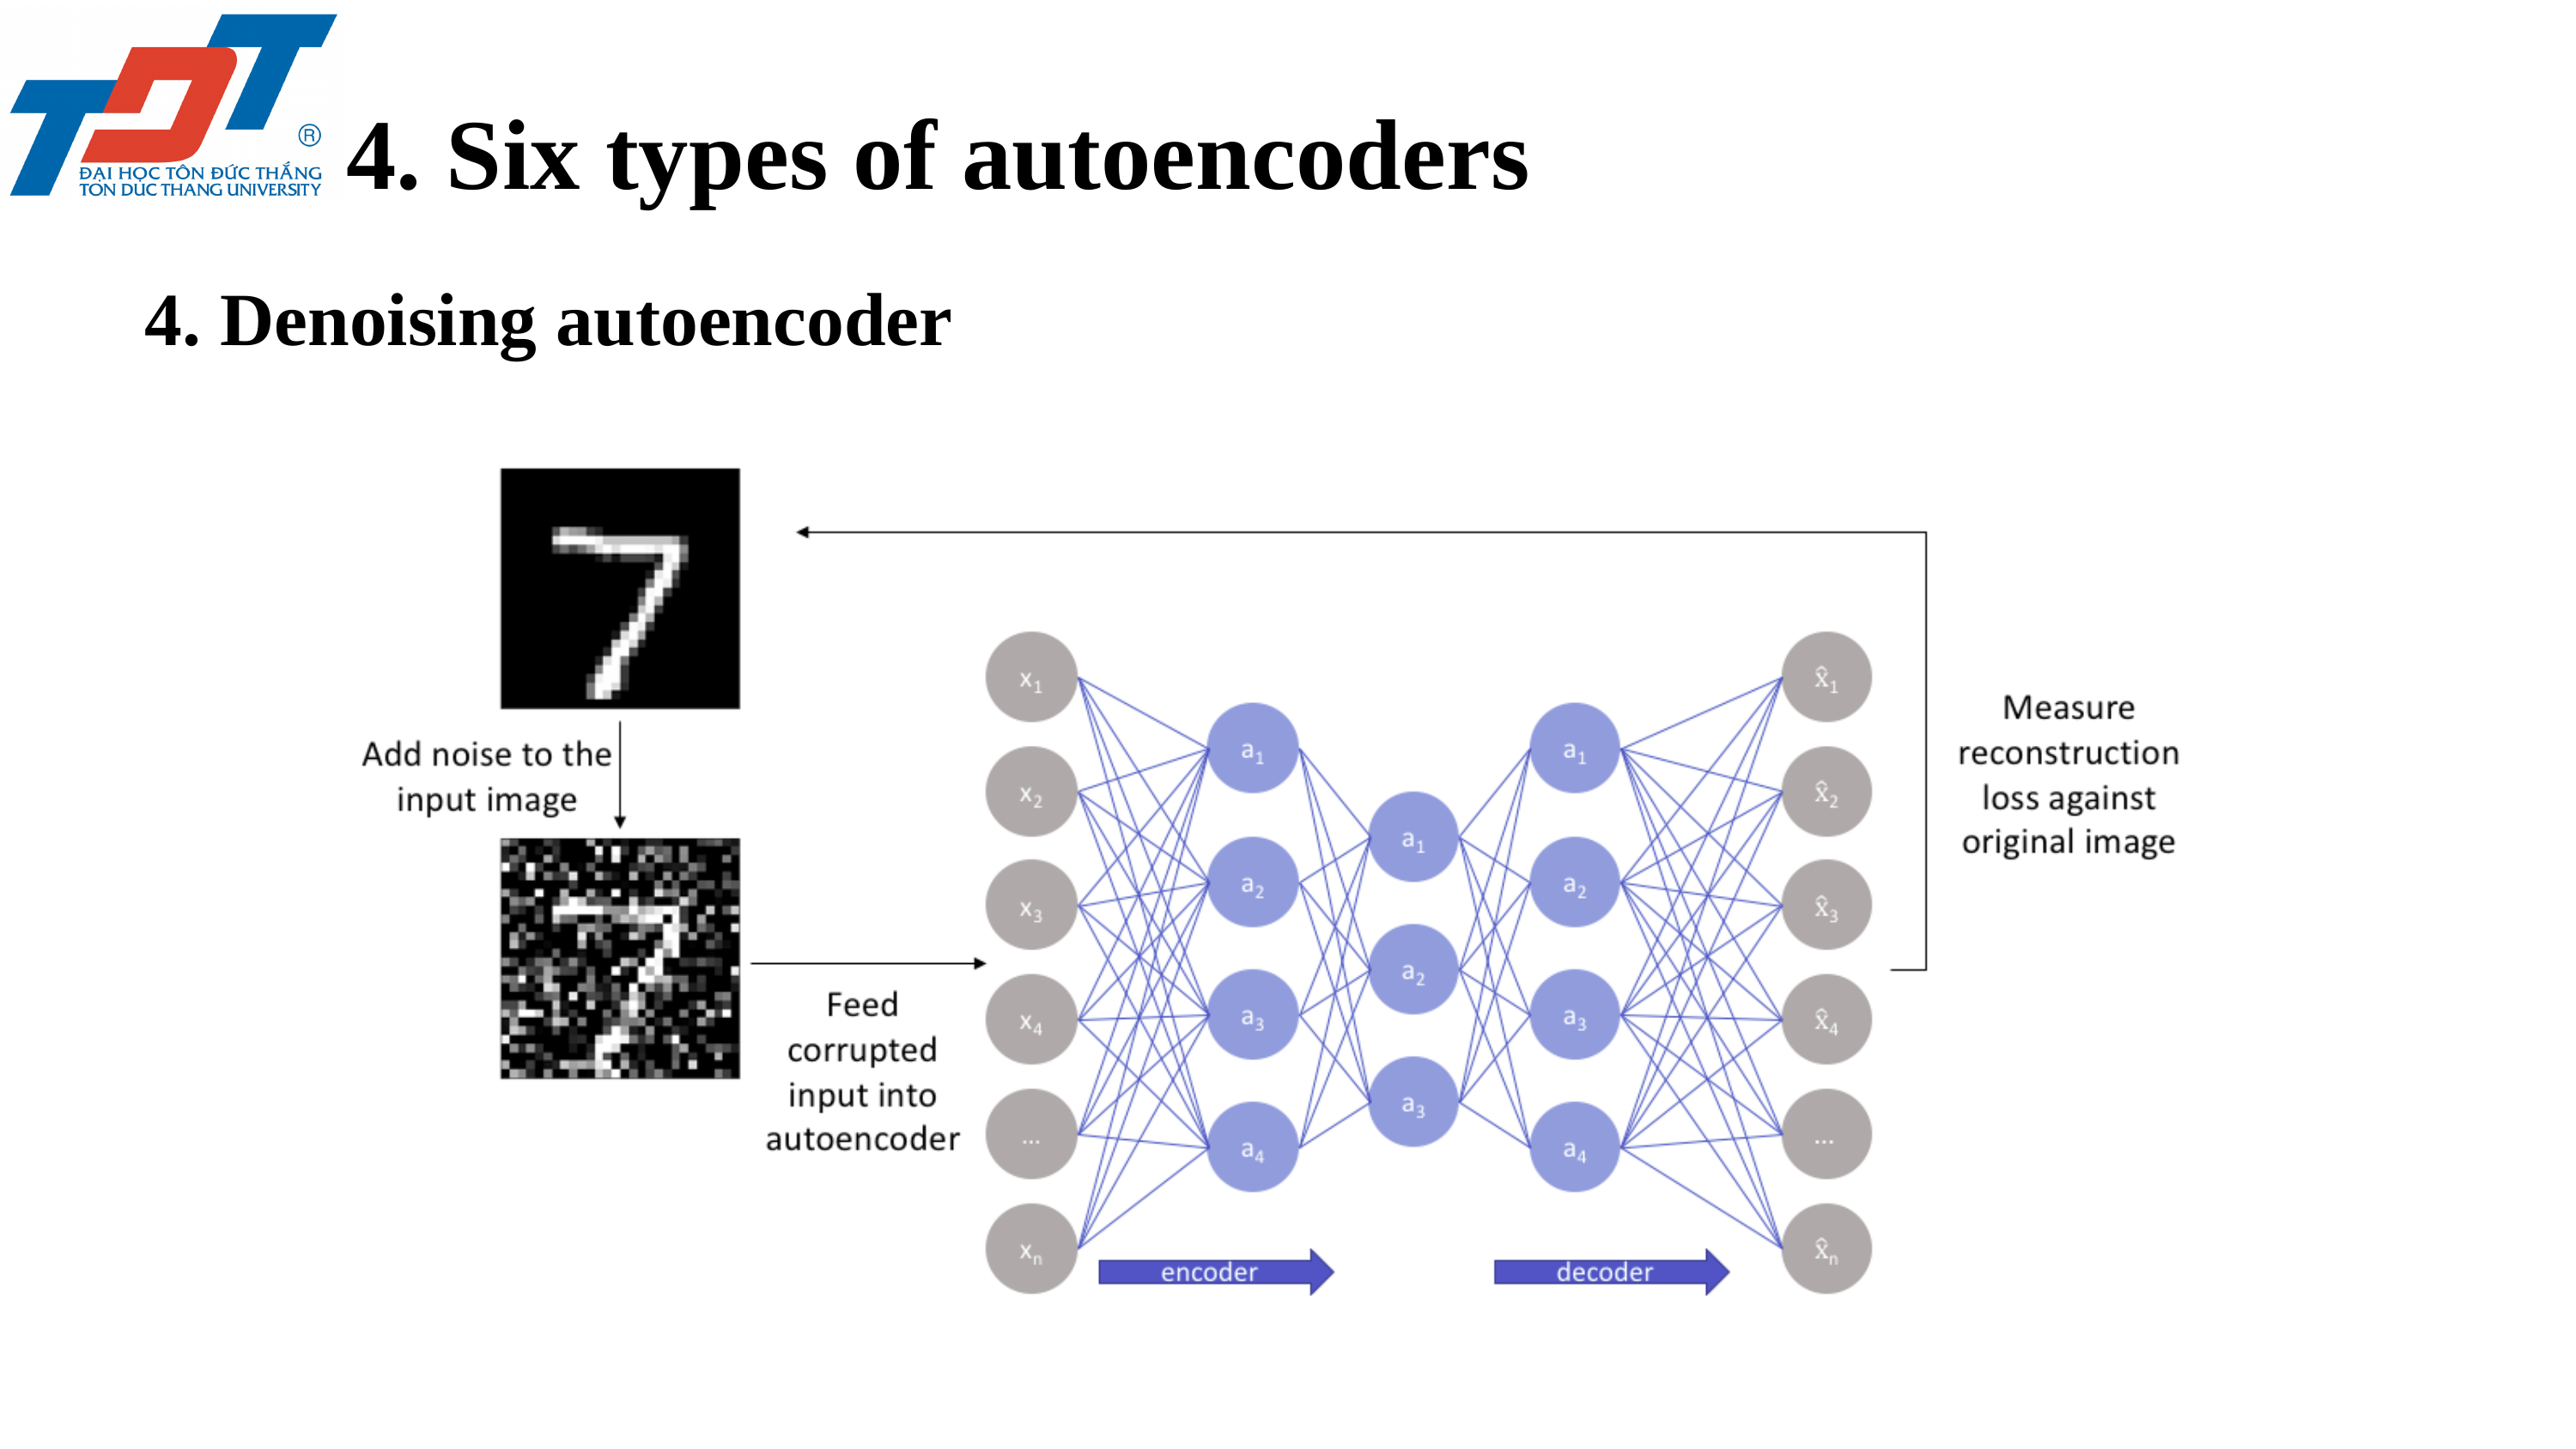

4. Six types of autoencoders
4. Denoising autoencoder